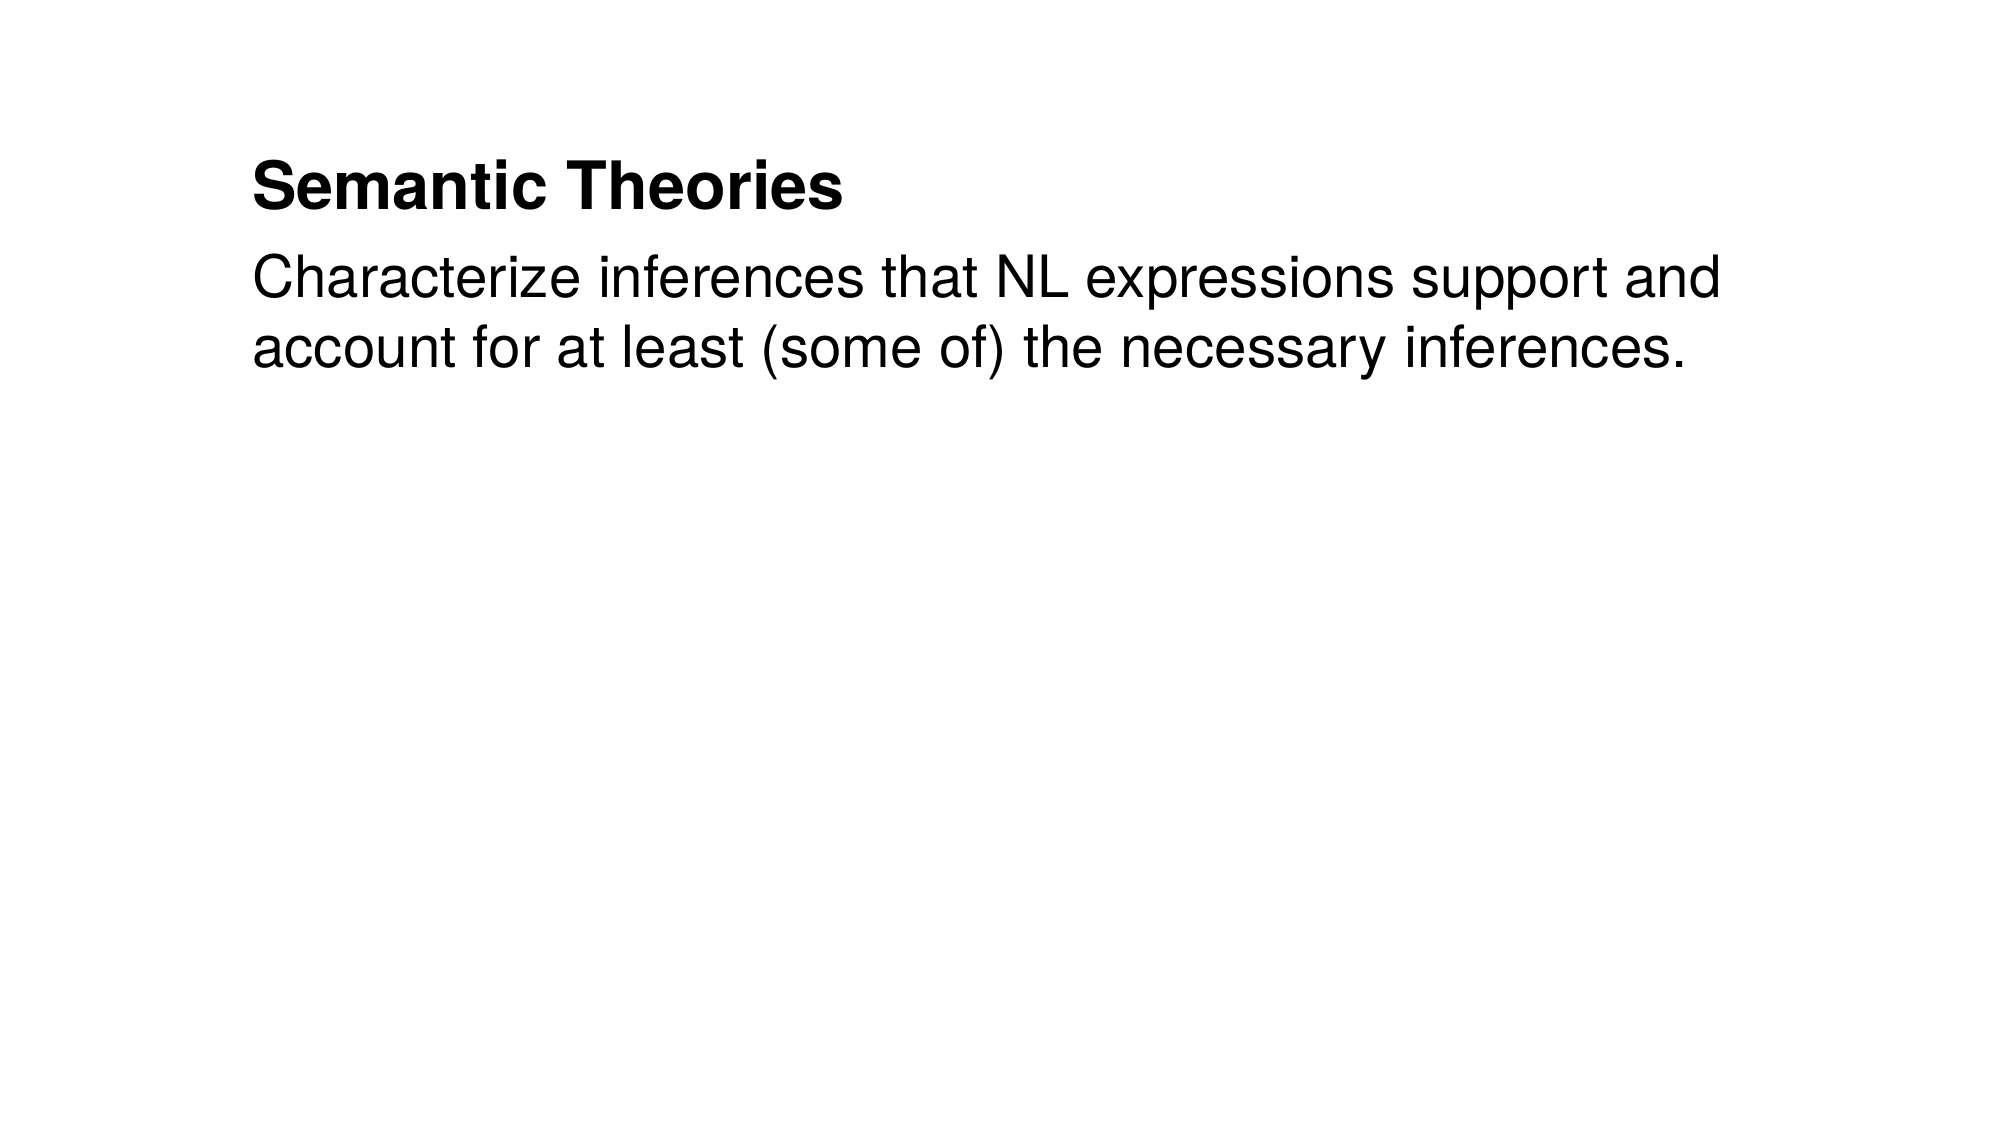

Semantic Theories
Characterize inferences that NL expressions support and account for at least (some of) the necessary inferences.